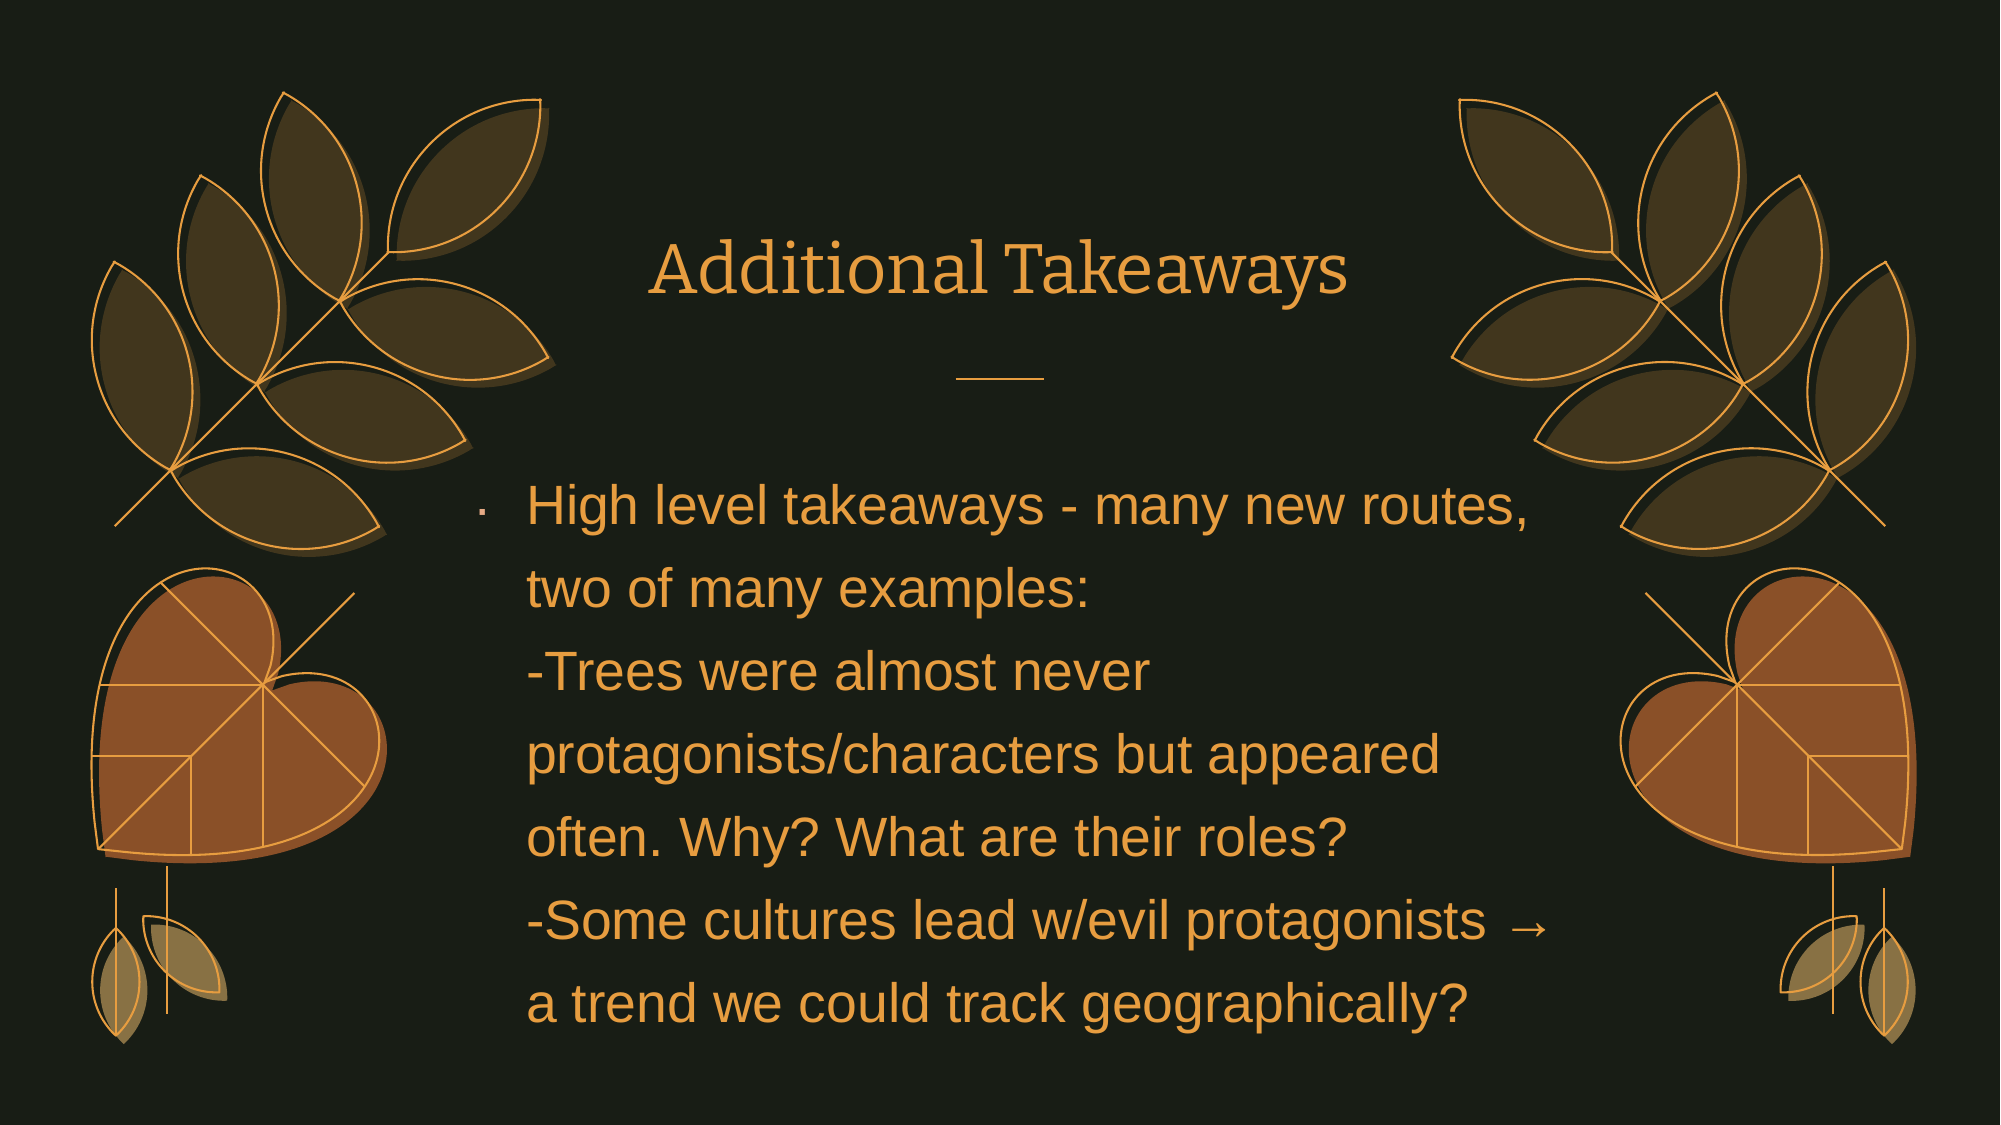

# Additional Takeaways
High level takeaways - many new routes, two of many examples:
-Trees were almost never protagonists/characters but appeared often. Why? What are their roles?
-Some cultures lead w/evil protagonists → a trend we could track geographically?